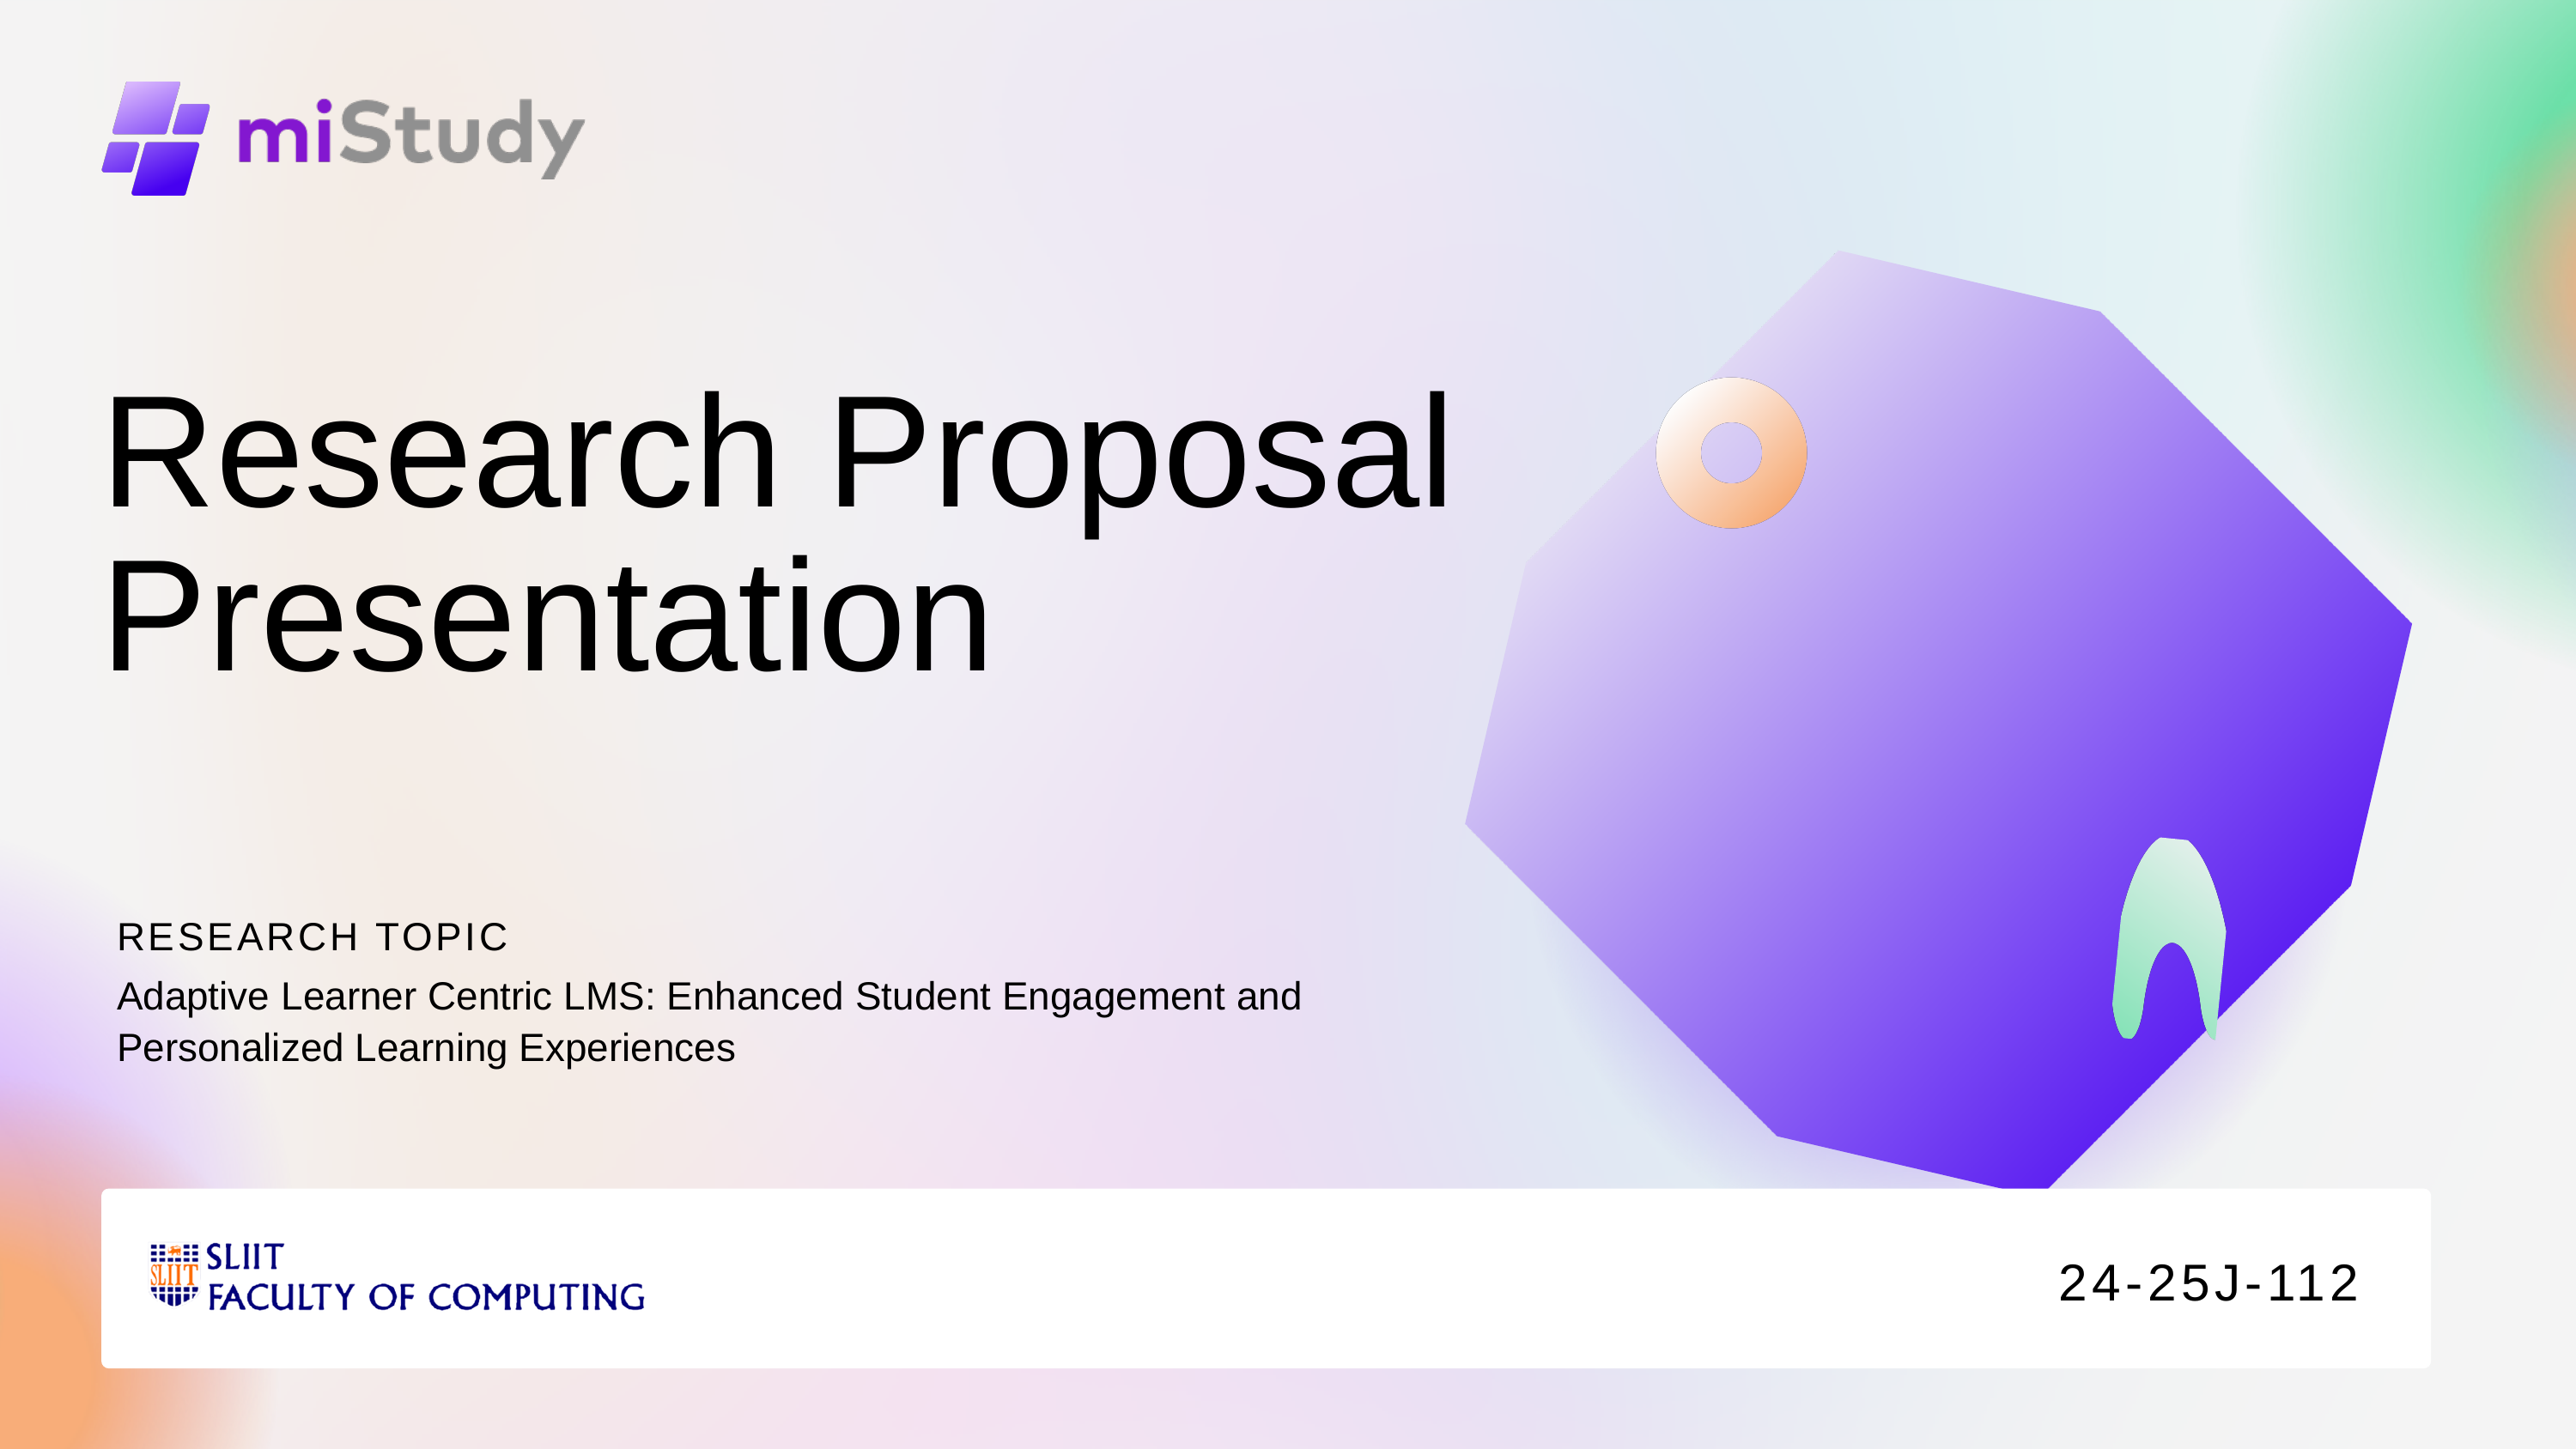

Research Proposal Presentation

RESEARCH TOPIC
Adaptive Learner Centric LMS: Enhanced Student Engagement and Personalized Learning Experiences

 24-25J-112